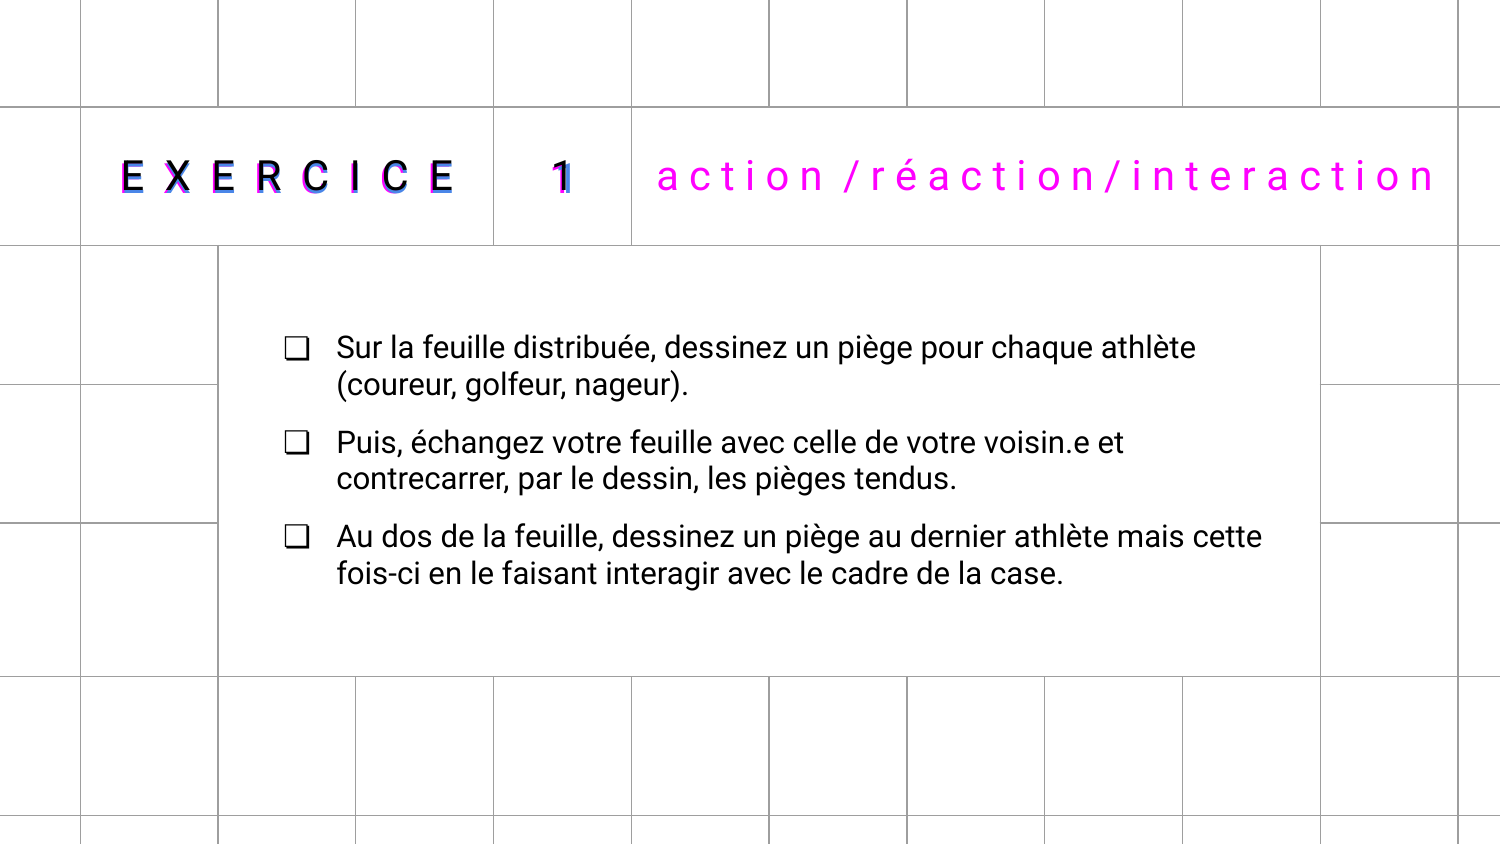

|  |  |  |  |  |  |  |  |  |  |  |  |
| --- | --- | --- | --- | --- | --- | --- | --- | --- | --- | --- | --- |
|  |  |  |  |  |  |  |  |  |  |  |  |
|  | E X E R C I C E |  |  | 1 | a c t i o n / r é a c t i o n / i n t e r a c t i o n |  |  |  |  |  |  |
|  |  | Sur la feuille distribuée, dessinez un piège pour chaque athlète (coureur, golfeur, nageur). Puis, échangez votre feuille avec celle de votre voisin.e et contrecarrer, par le dessin, les pièges tendus. Au dos de la feuille, dessinez un piège au dernier athlète mais cette fois-ci en le faisant interagir avec le cadre de la case. |  |  |  |  |  |  |  |  |  |
|  |  |  |  |  |  |  |  |  |  |  |  |
|  |  |  |  |  |  |  |  |  |  |  |  |
|  |  |  |  |  |  |  |  |  |  |  |  |
|  |  |  |  |  |  |  |  |  |  |  |  |
E  X  E  R  C  I  C  E
E  X  E  R  C  I  C  E
1
1